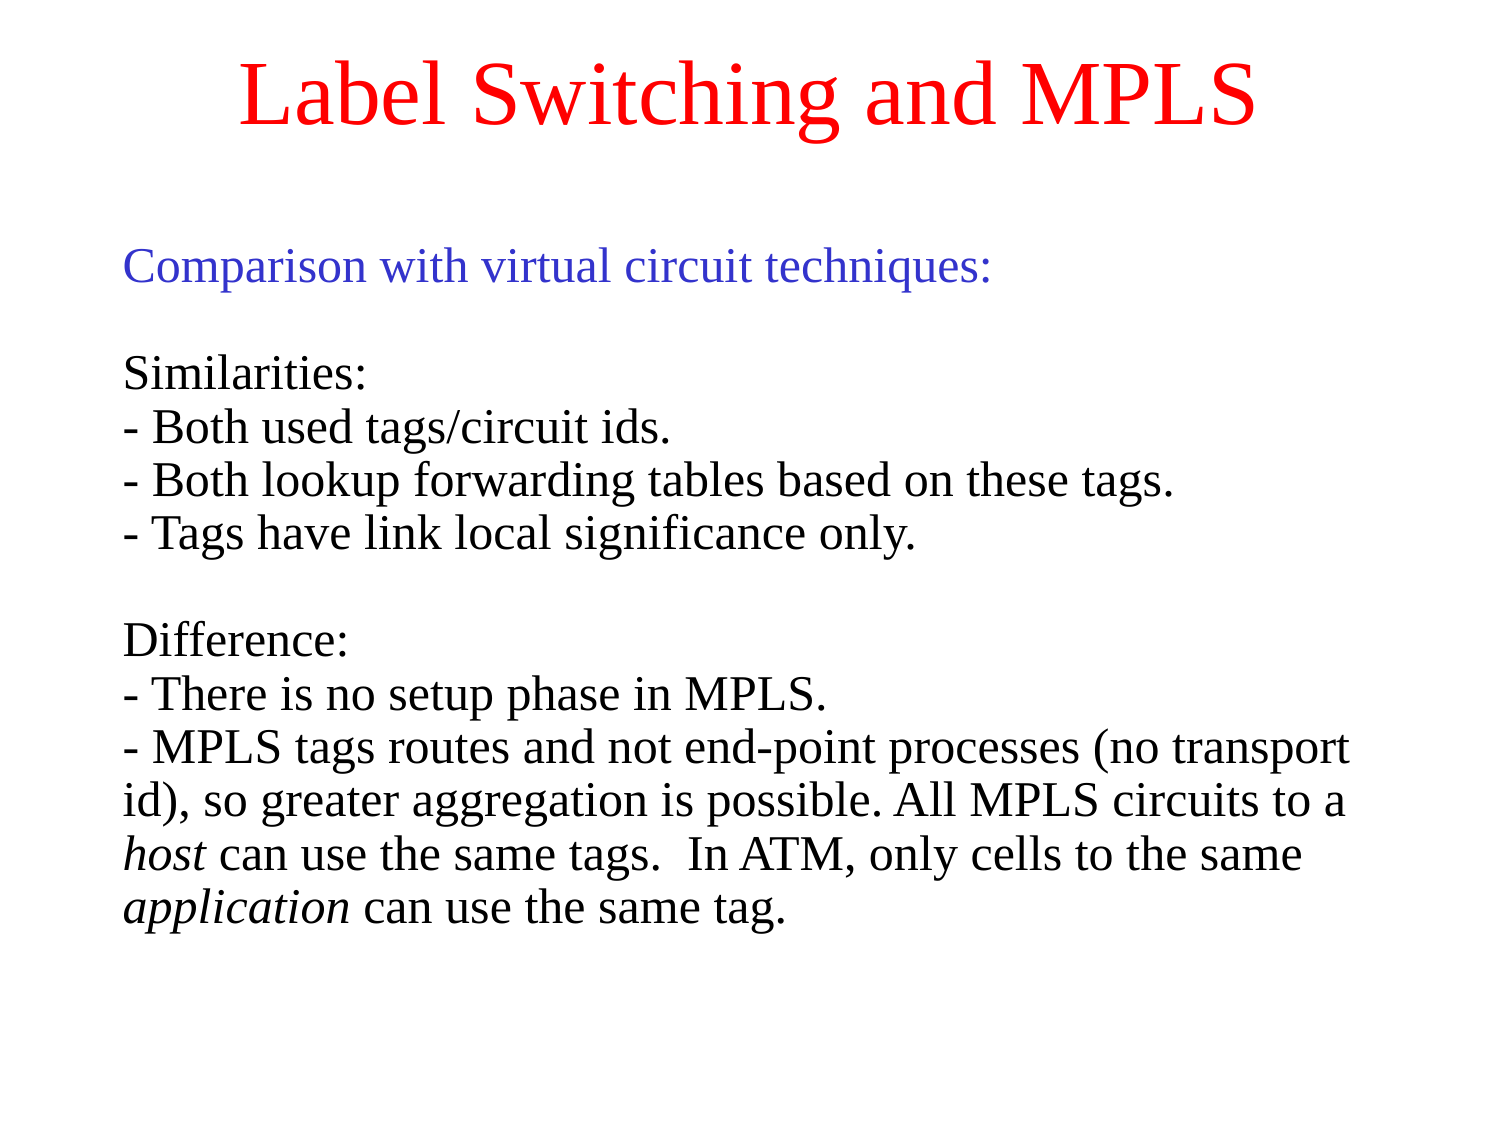

# Label Switching and MPLS
Comparison with virtual circuit techniques:

Similarities:
- Both used tags/circuit ids.
- Both lookup forwarding tables based on these tags.
- Tags have link local significance only.

Difference:
- There is no setup phase in MPLS.
- MPLS tags routes and not end-point processes (no transport id), so greater aggregation is possible. All MPLS circuits to a host can use the same tags.  In ATM, only cells to the same application can use the same tag.